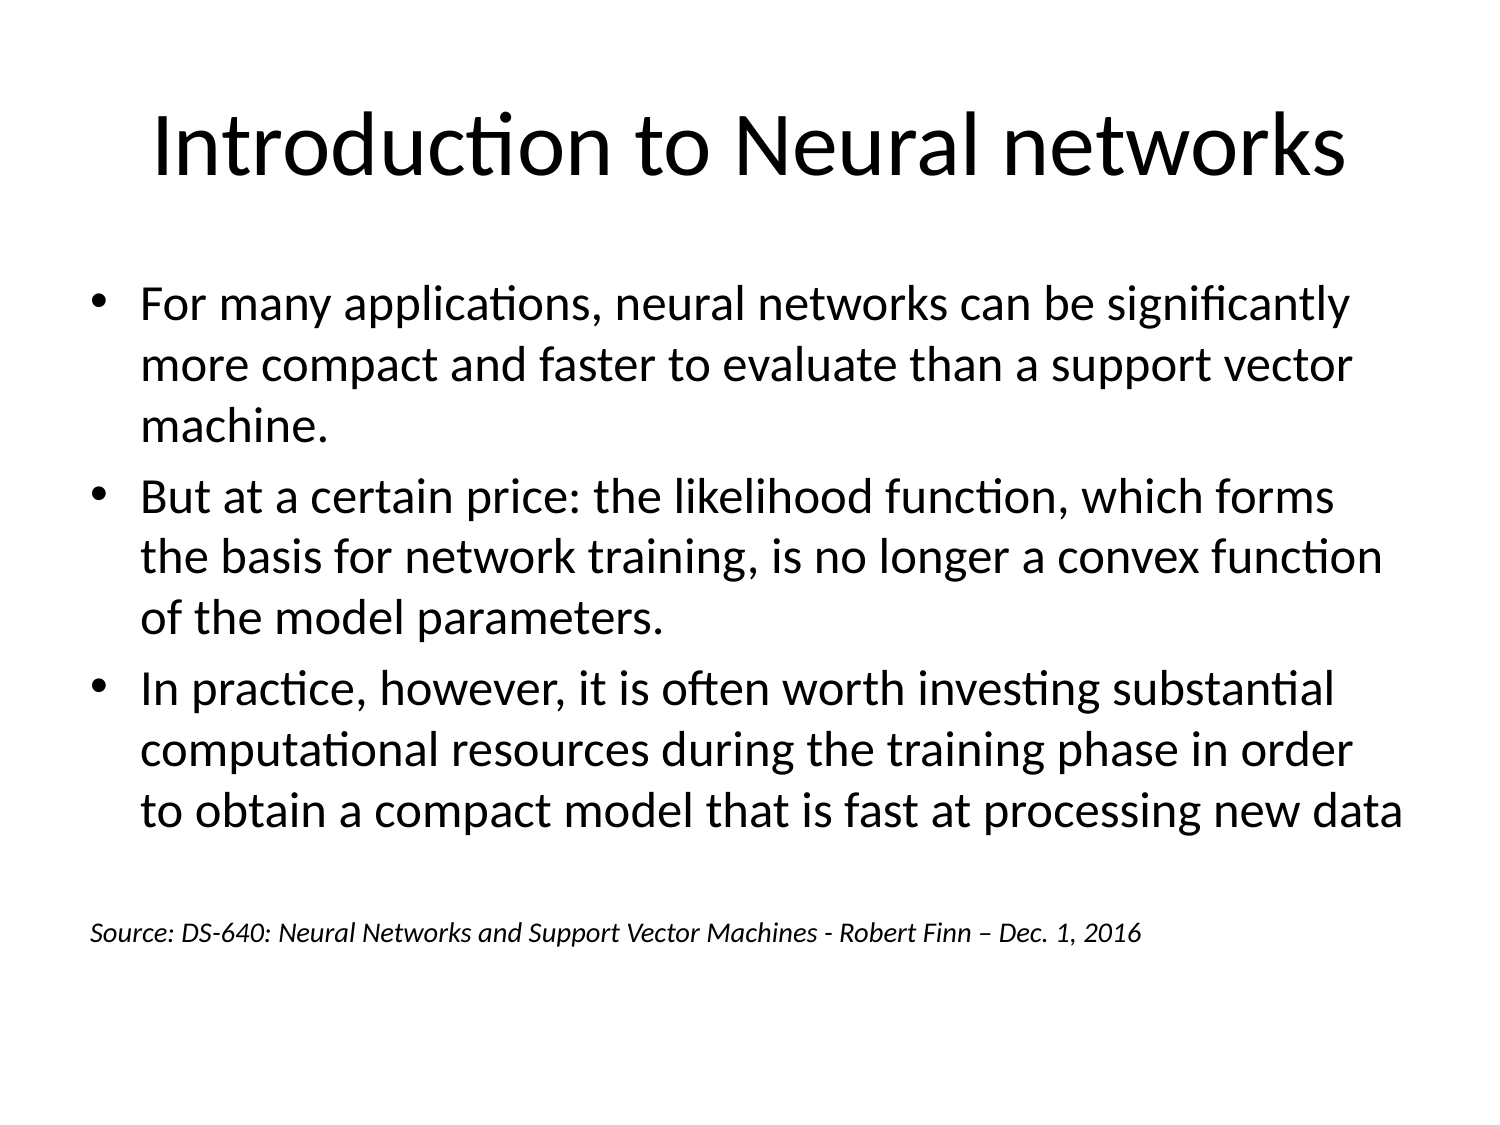

# Introduction to Neural networks
For many applications, neural networks can be significantly more compact and faster to evaluate than a support vector machine.
But at a certain price: the likelihood function, which forms the basis for network training, is no longer a convex function of the model parameters.
In practice, however, it is often worth investing substantial computational resources during the training phase in order to obtain a compact model that is fast at processing new data

Source: DS-640: Neural Networks and Support Vector Machines - Robert Finn – Dec. 1, 2016